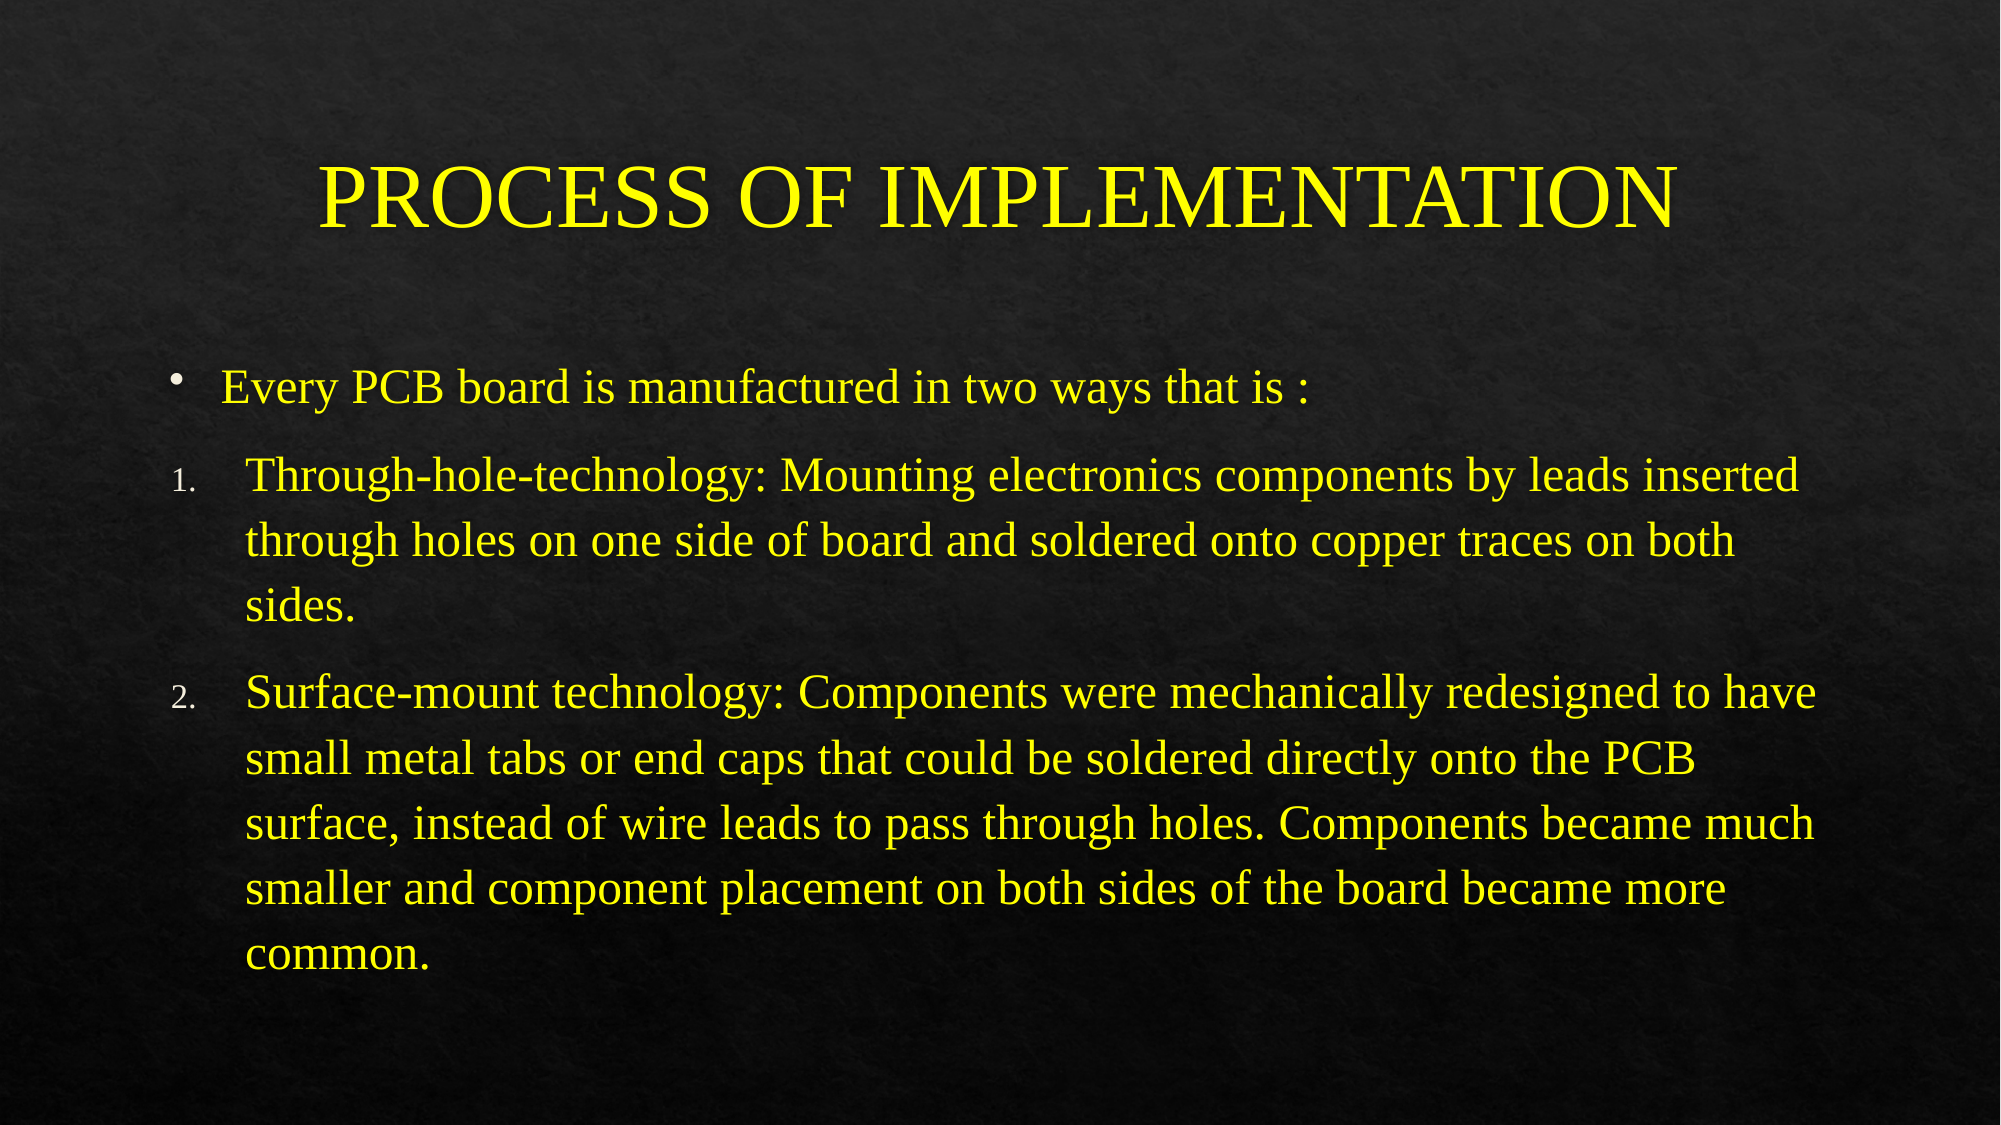

# PROCESS OF IMPLEMENTATION
Every PCB board is manufactured in two ways that is :
Through-hole-technology: Mounting electronics components by leads inserted through holes on one side of board and soldered onto copper traces on both sides.
Surface-mount technology: Components were mechanically redesigned to have small metal tabs or end caps that could be soldered directly onto the PCB surface, instead of wire leads to pass through holes. Components became much smaller and component placement on both sides of the board became more common.